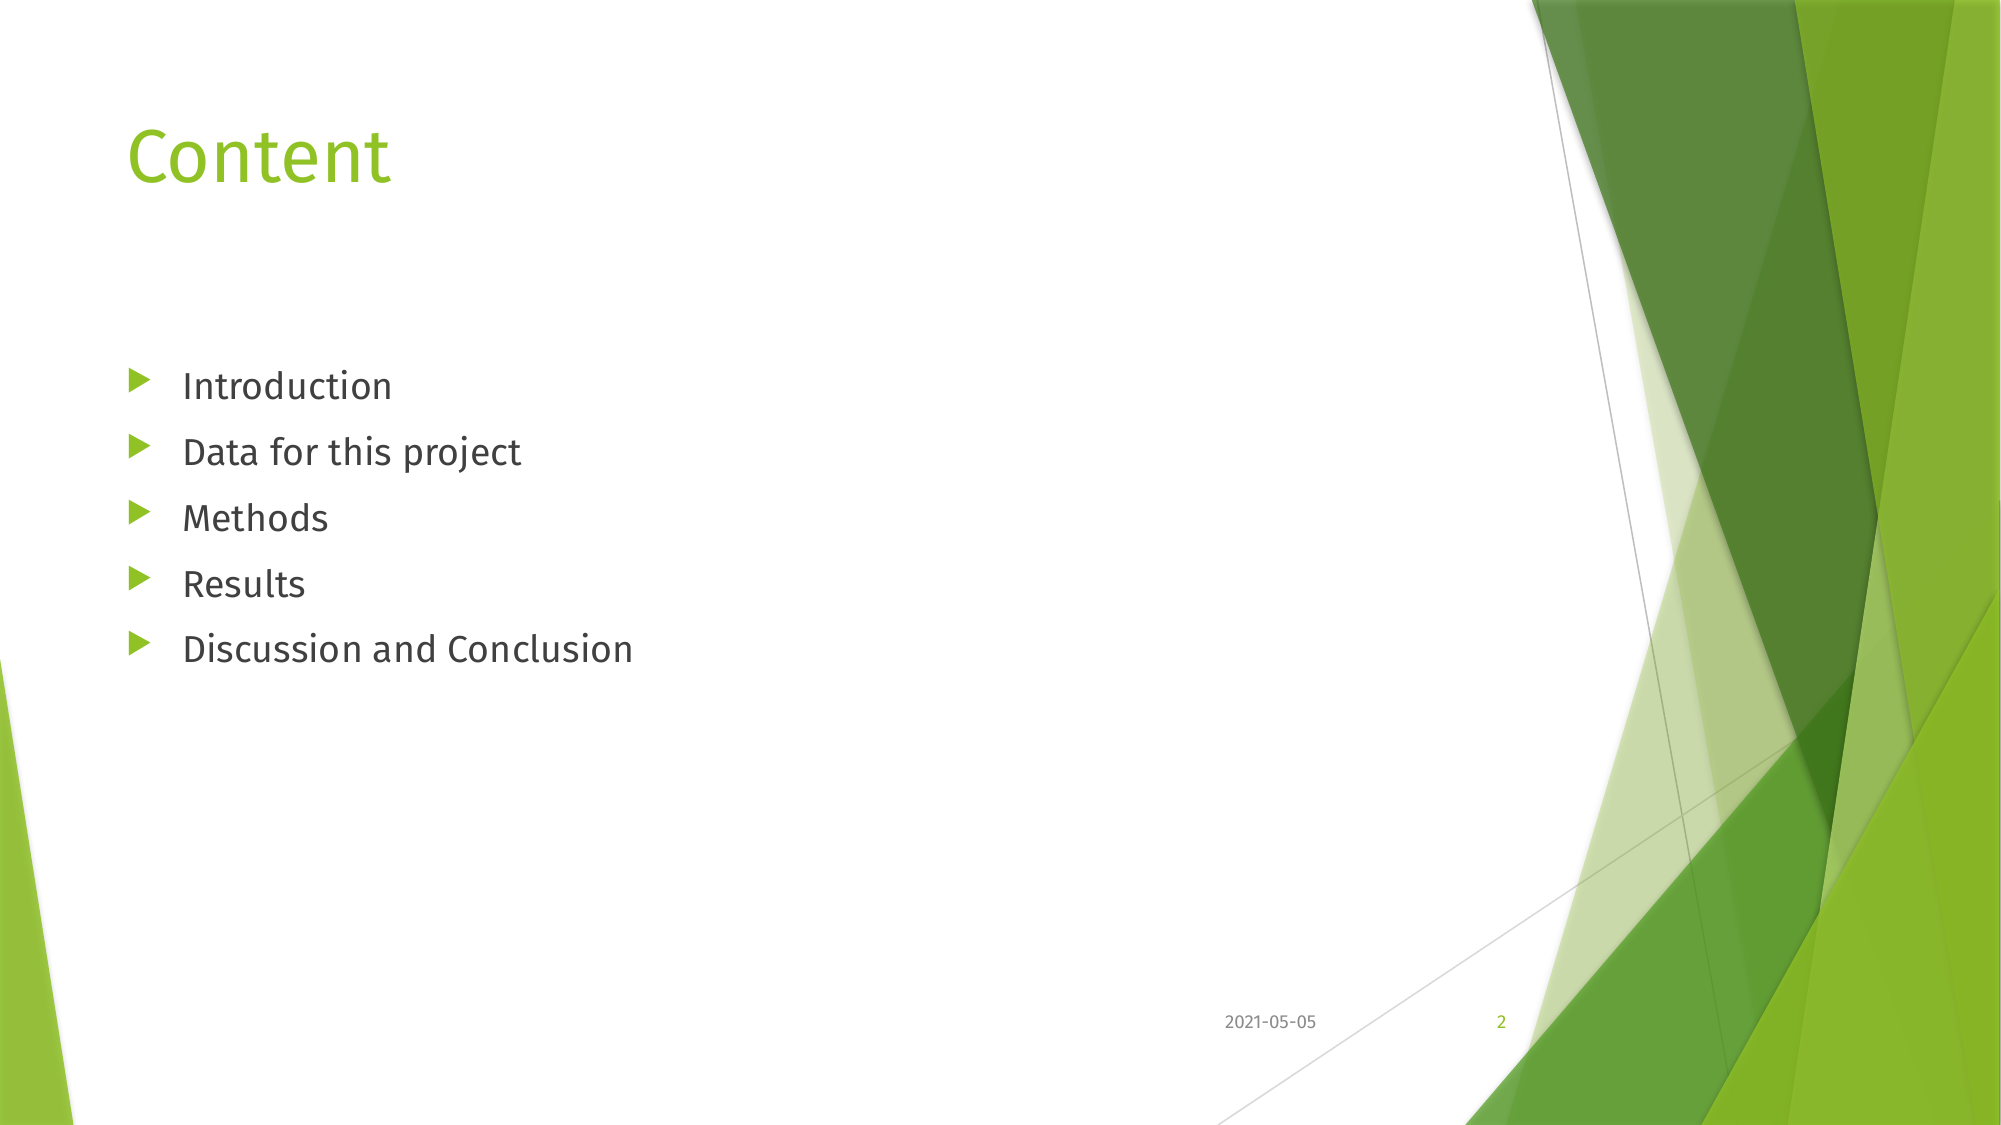

# Content
Introduction
Data for this project
Methods
Results
Discussion and Conclusion

2021-05-05
2